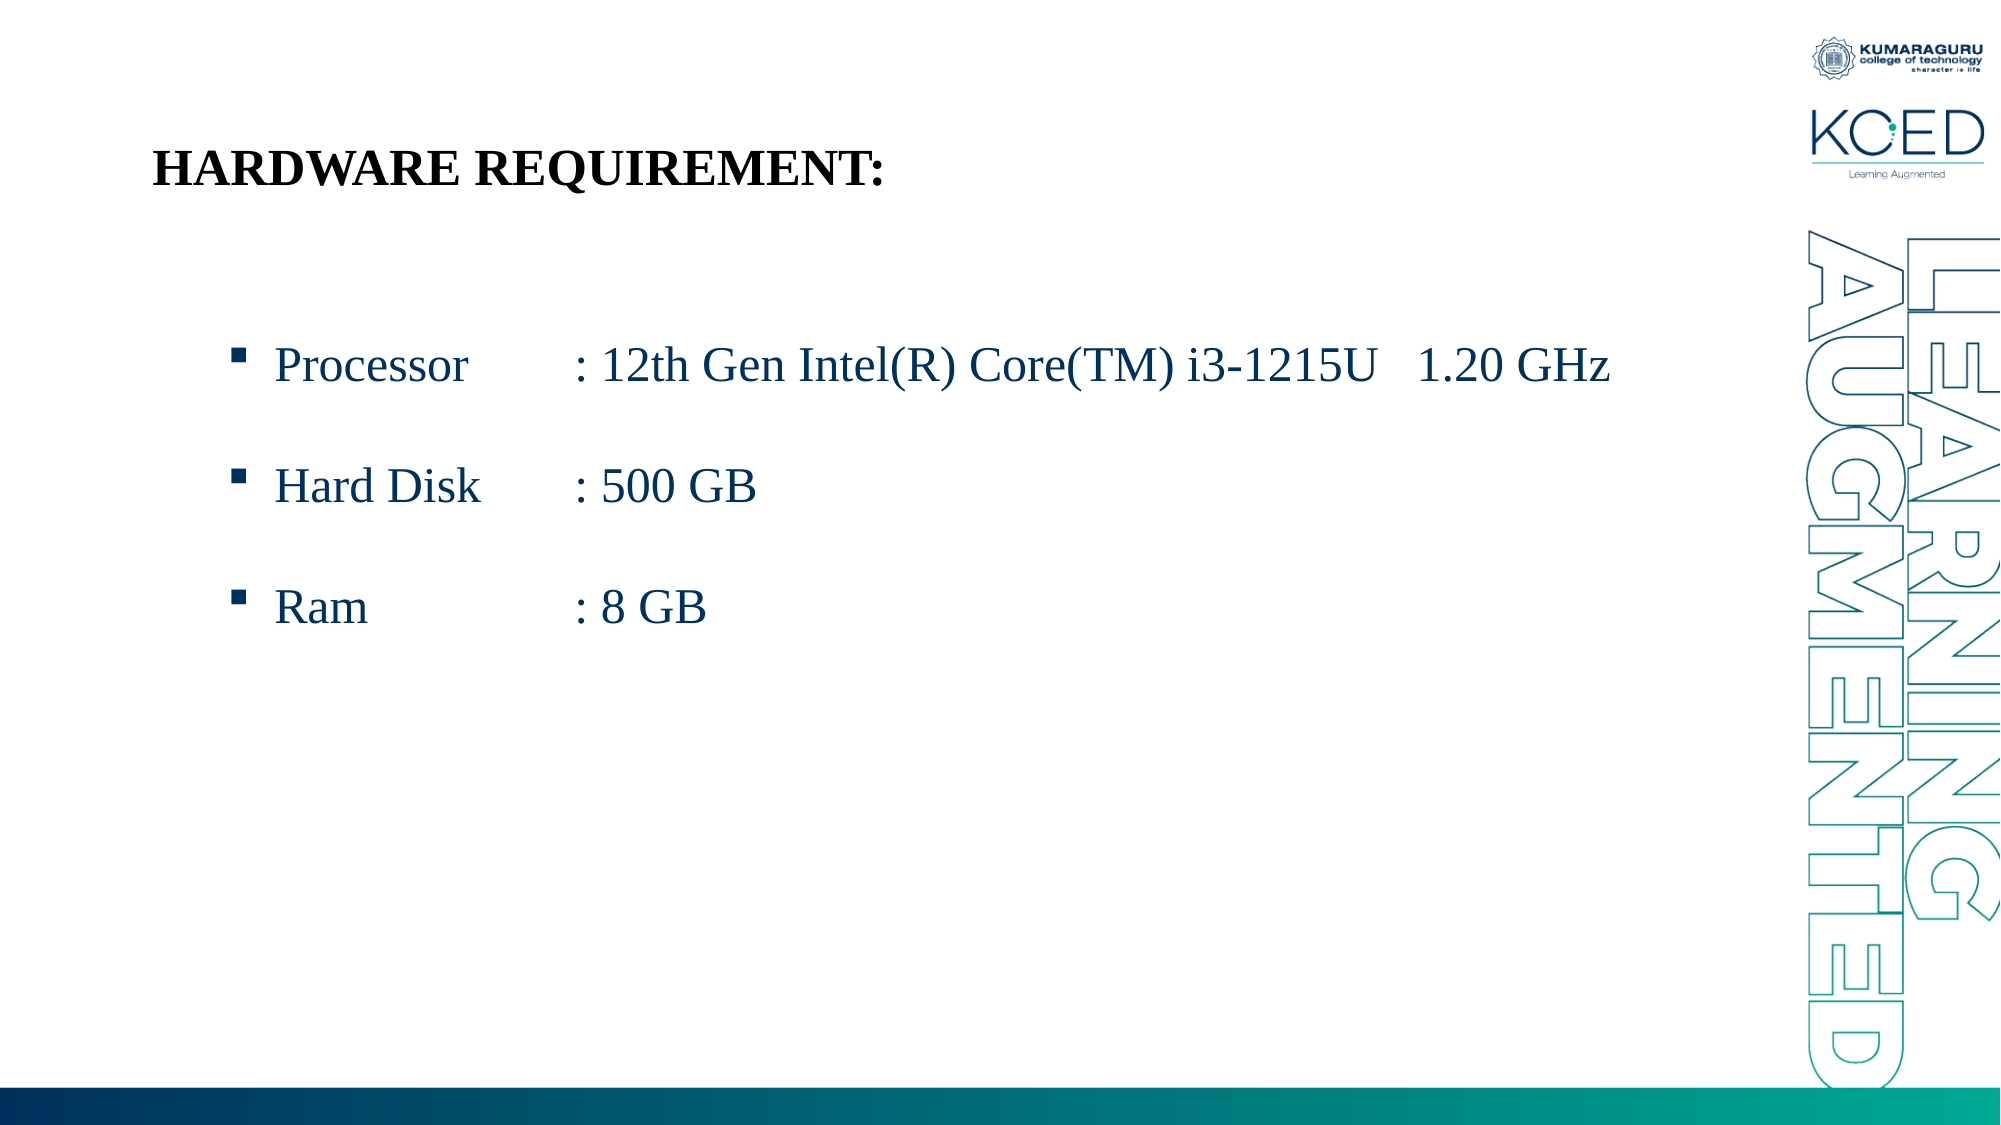

# HARDWARE REQUIREMENT:
Processor	: 12th Gen Intel(R) Core(TM) i3-1215U   1.20 GHz
Hard Disk	: 500 GB
Ram       	: 8 GB